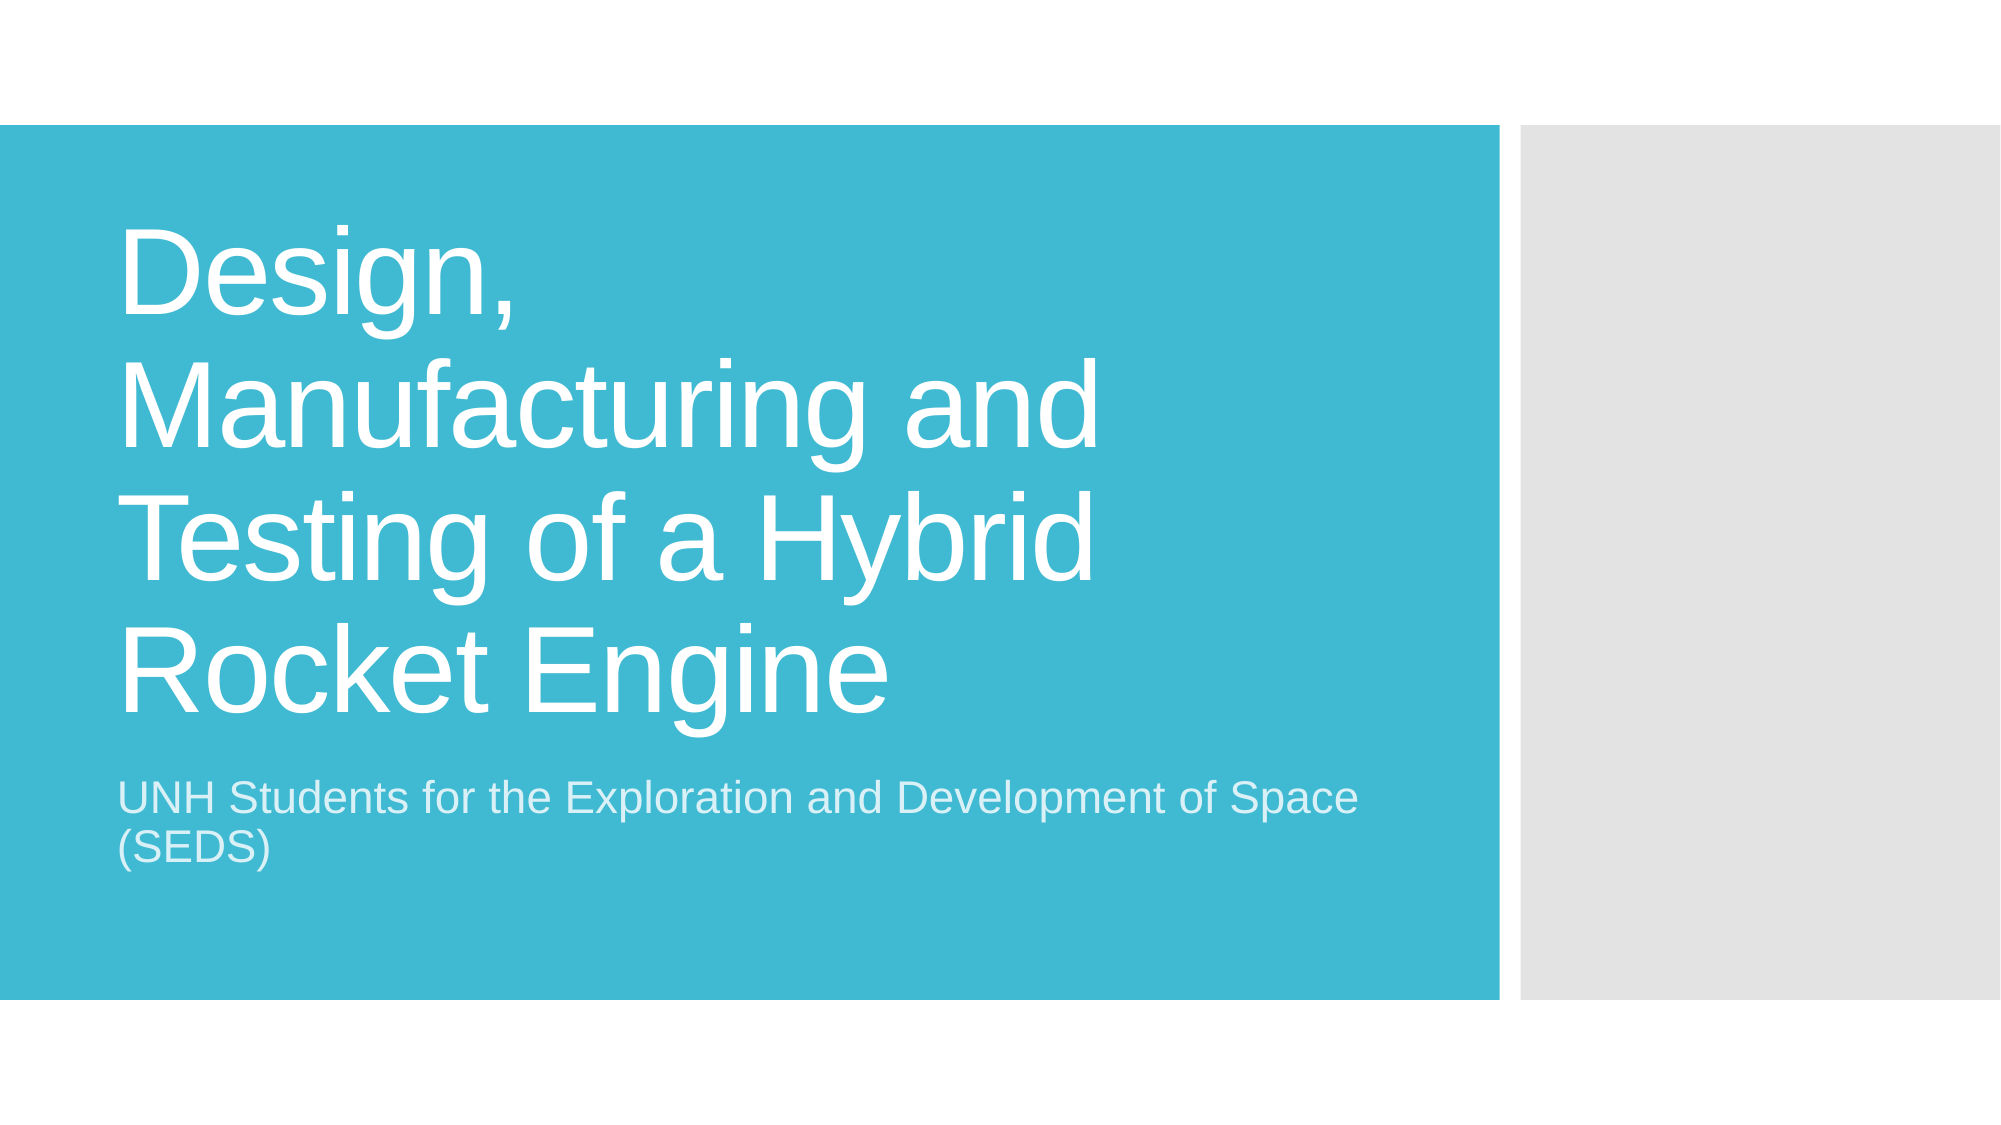

# Design, Manufacturing and Testing of a Hybrid Rocket Engine
UNH Students for the Exploration and Development of Space (SEDS)